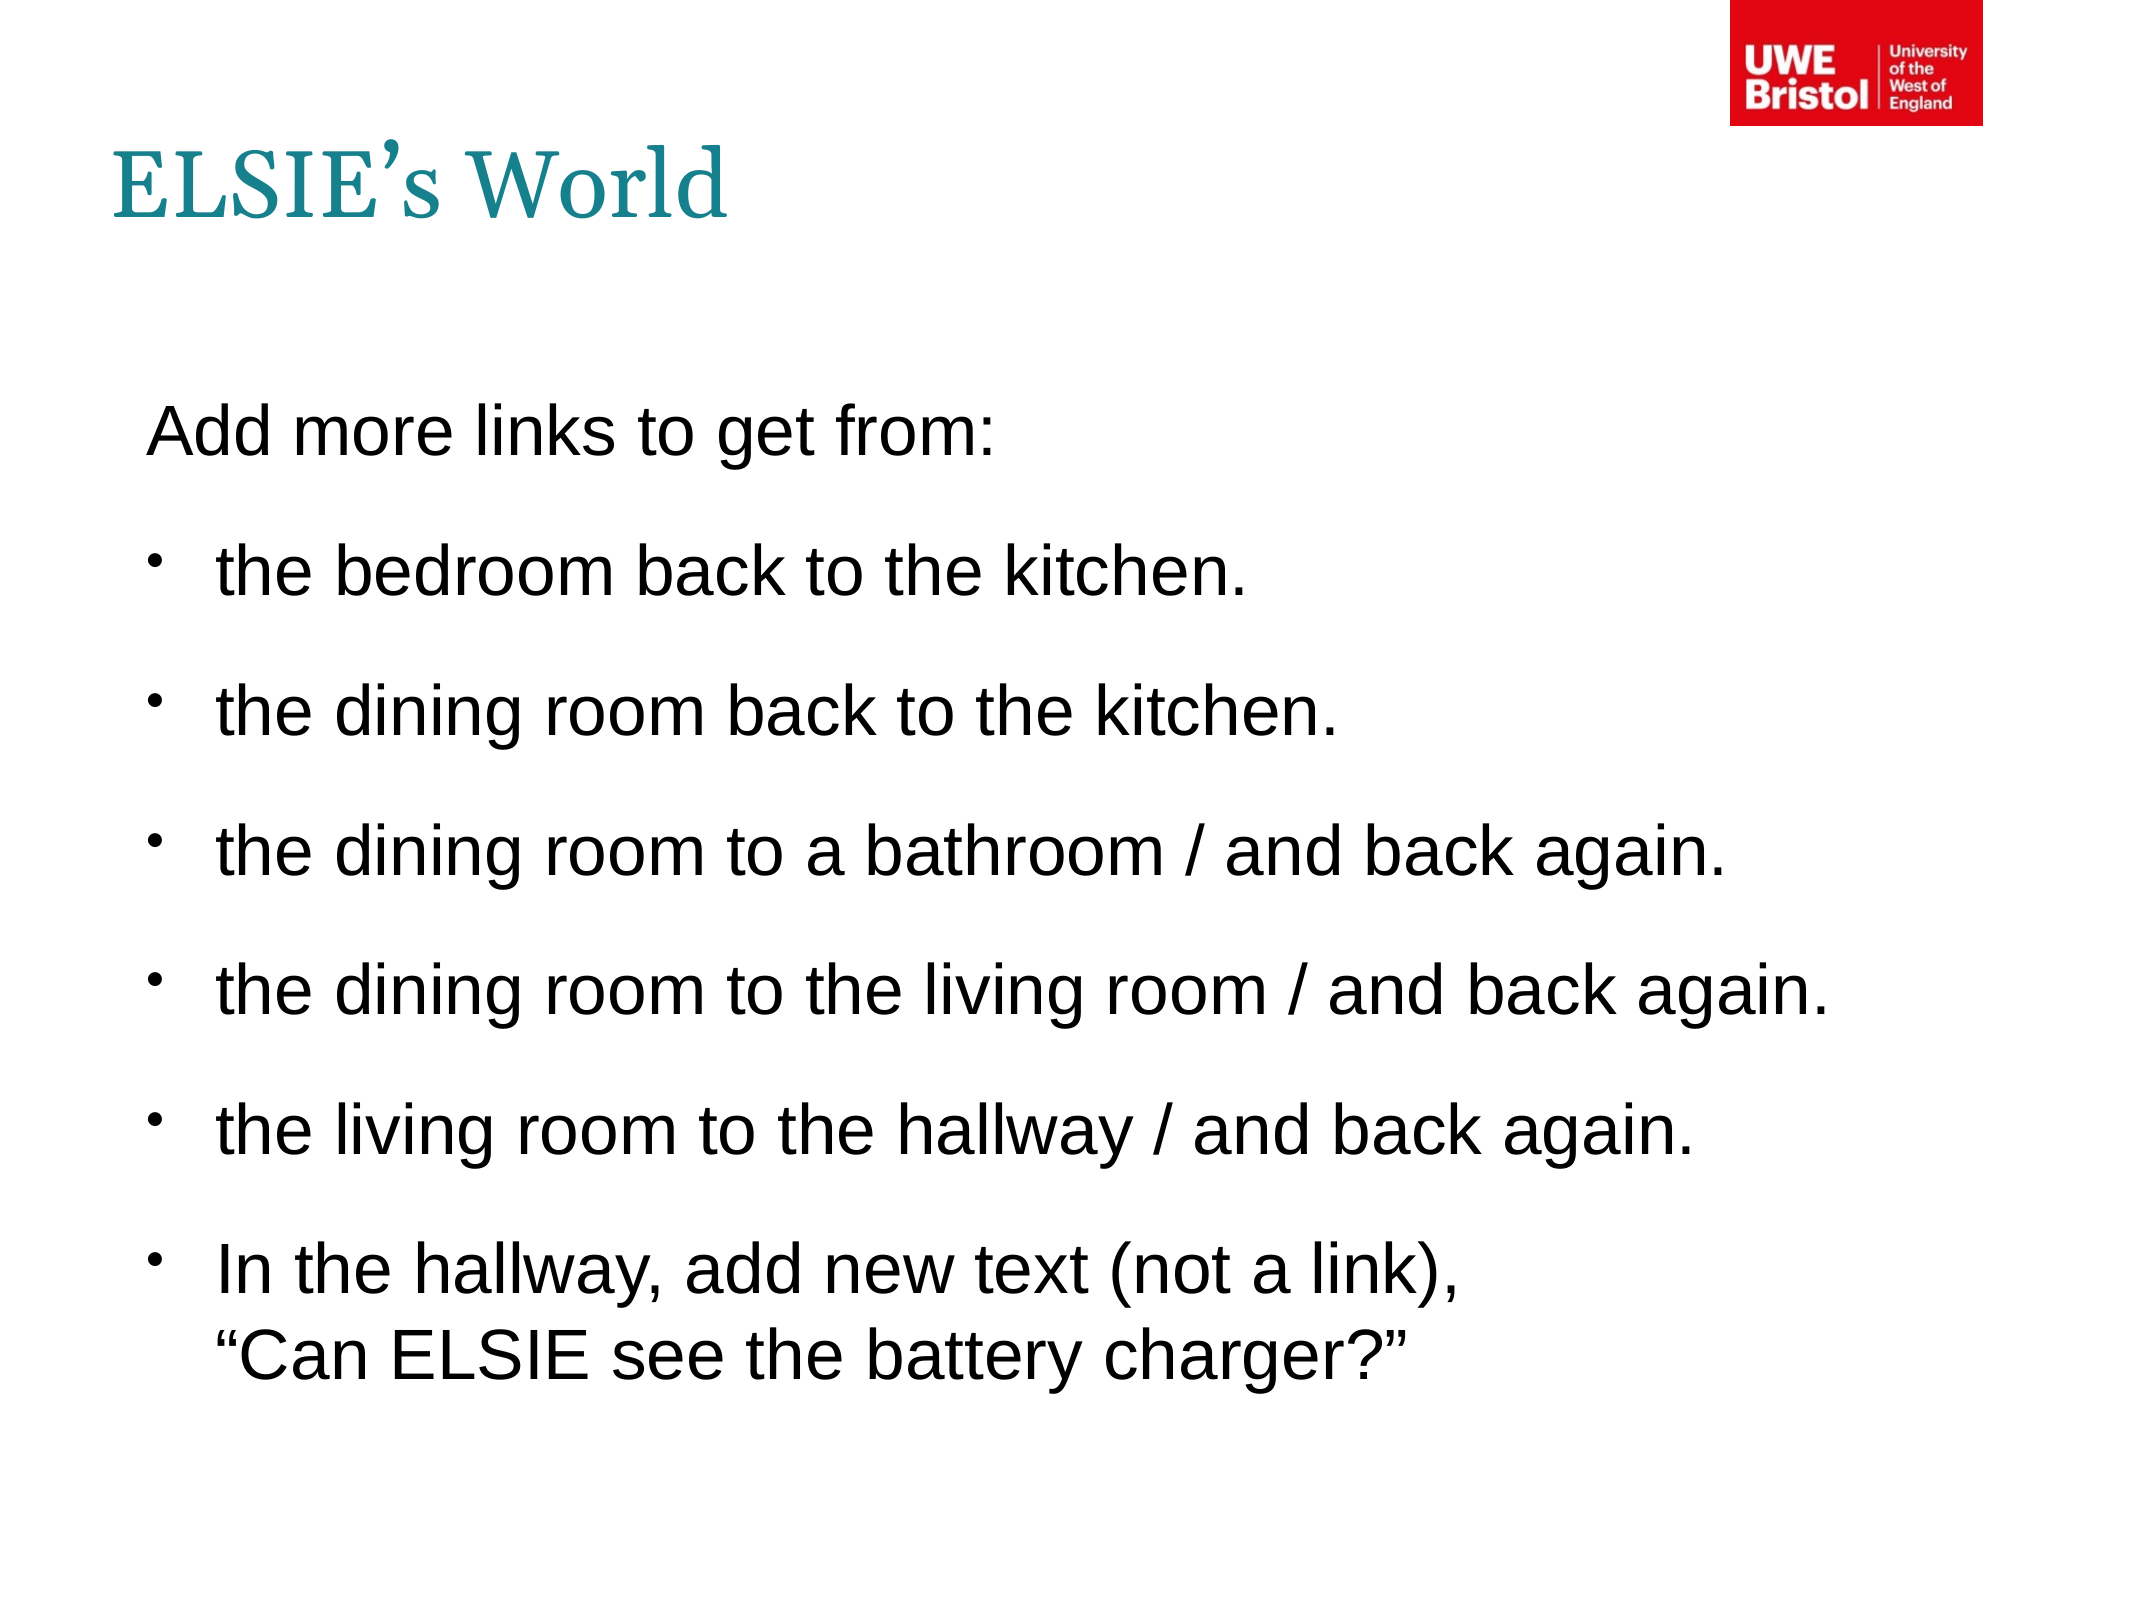

ELSIE’s World
Add more links to get from:
the bedroom back to the kitchen.
the dining room back to the kitchen.
the dining room to a bathroom / and back again.
the dining room to the living room / and back again.
the living room to the hallway / and back again.
In the hallway, add new text (not a link),
“Can ELSIE see the battery charger?”